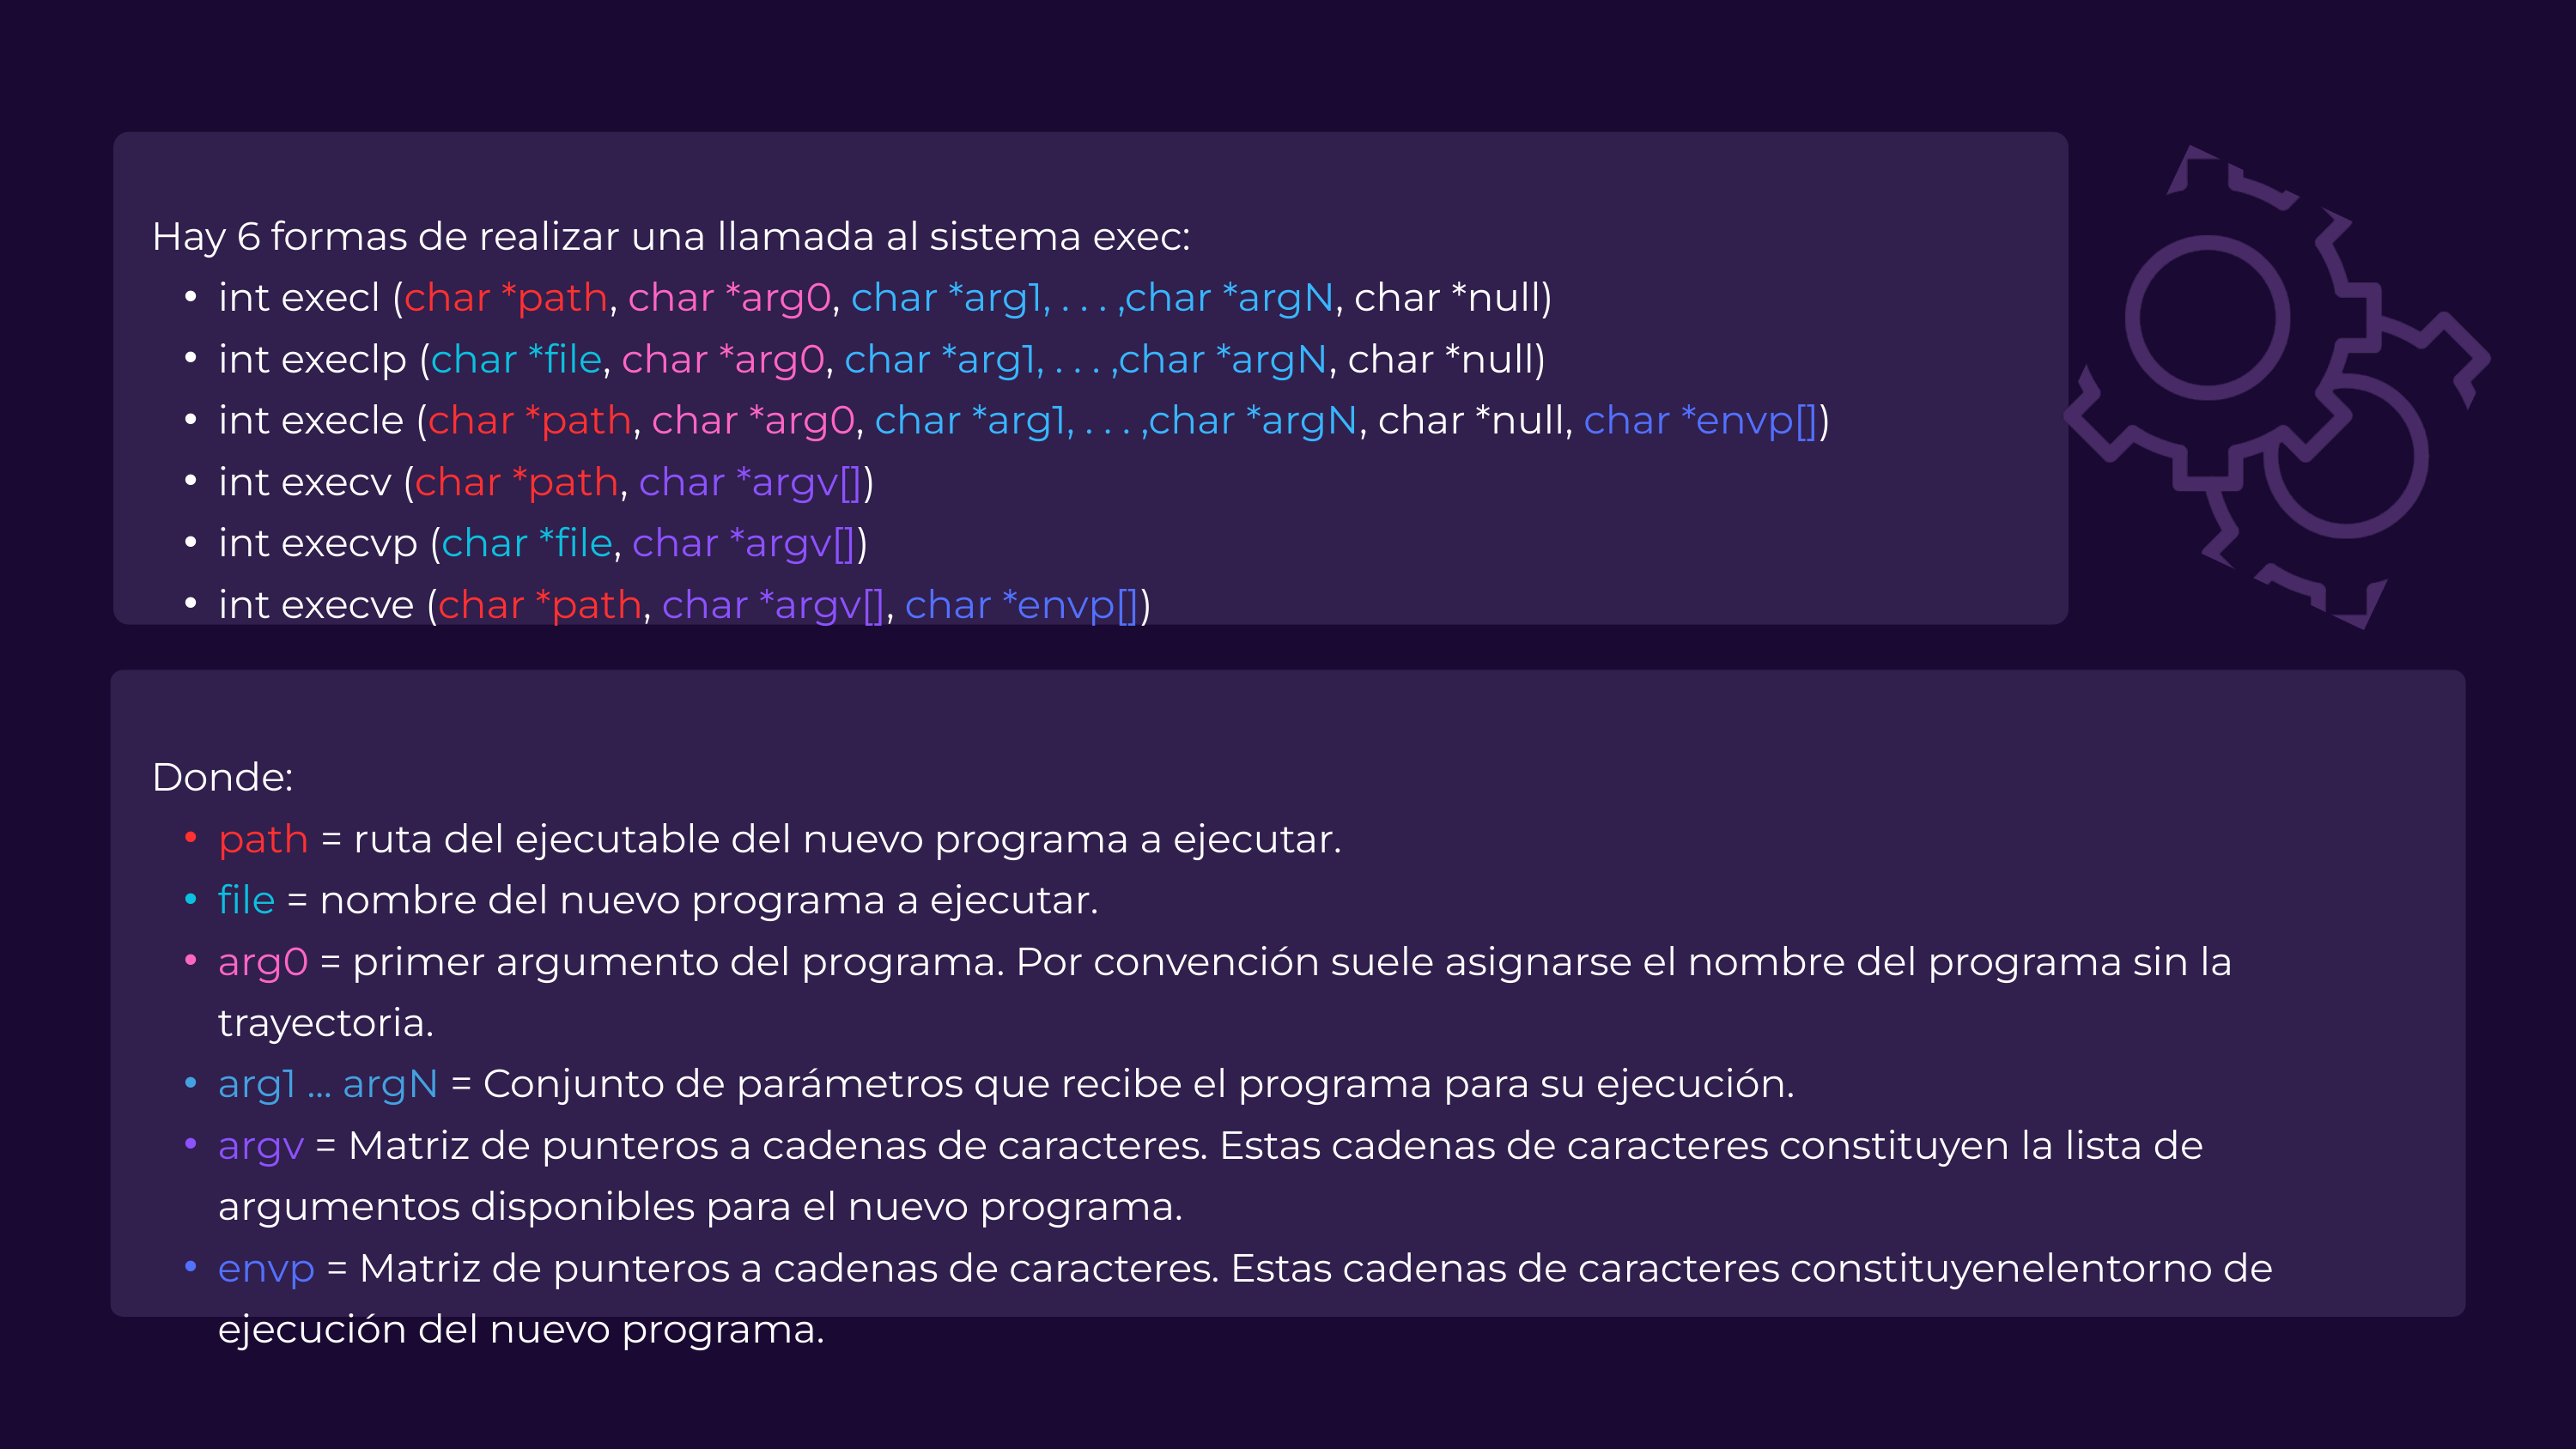

Hay 6 formas de realizar una llamada al sistema exec:
int execl (char *path, char *arg0, char *arg1, . . . ,char *argN, char *null)
int execlp (char *file, char *arg0, char *arg1, . . . ,char *argN, char *null)
int execle (char *path, char *arg0, char *arg1, . . . ,char *argN, char *null, char *envp[])
int execv (char *path, char *argv[])
int execvp (char *file, char *argv[])
int execve (char *path, char *argv[], char *envp[])

Donde:
path = ruta del ejecutable del nuevo programa a ejecutar.
file = nombre del nuevo programa a ejecutar.
arg0 = primer argumento del programa. Por convención suele asignarse el nombre del programa sin la trayectoria.
arg1 ... argN = Conjunto de parámetros que recibe el programa para su ejecución.
argv = Matriz de punteros a cadenas de caracteres. Estas cadenas de caracteres constituyen la lista de argumentos disponibles para el nuevo programa.
envp = Matriz de punteros a cadenas de caracteres. Estas cadenas de caracteres constituyenelentorno de ejecución del nuevo programa.